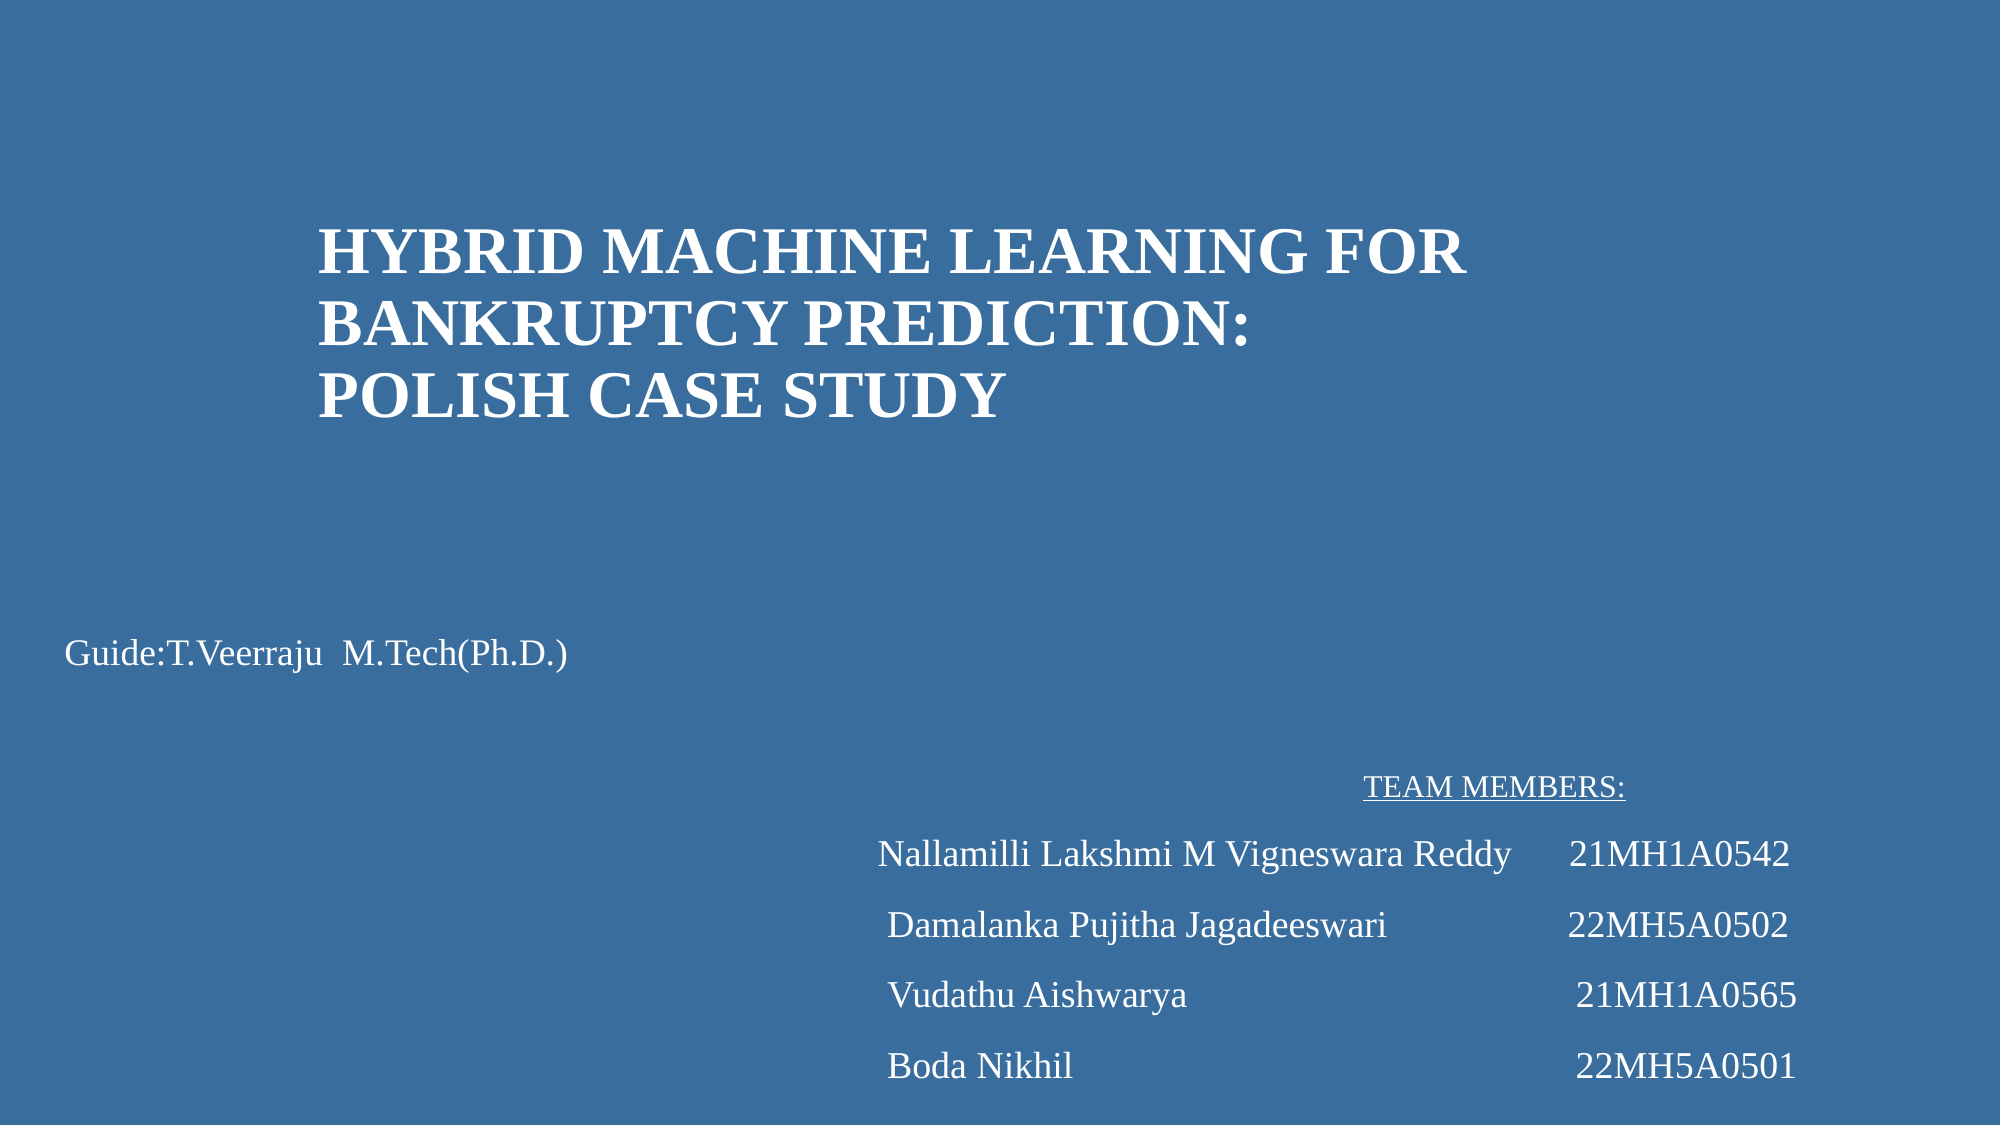

# Hybrid Machine Learning for Bankruptcy Prediction: Polish Case Study
Guide:T.Veerraju  M.Tech(Ph.D.)
TEAM MEMBERS:
Nallamilli Lakshmi M Vigneswara Reddy      21MH1A0542
 Damalanka Pujitha Jagadeeswari                   22MH5A0502
 Vudathu Aishwarya                                         21MH1A0565
 Boda Nikhil                                                     22MH5A0501